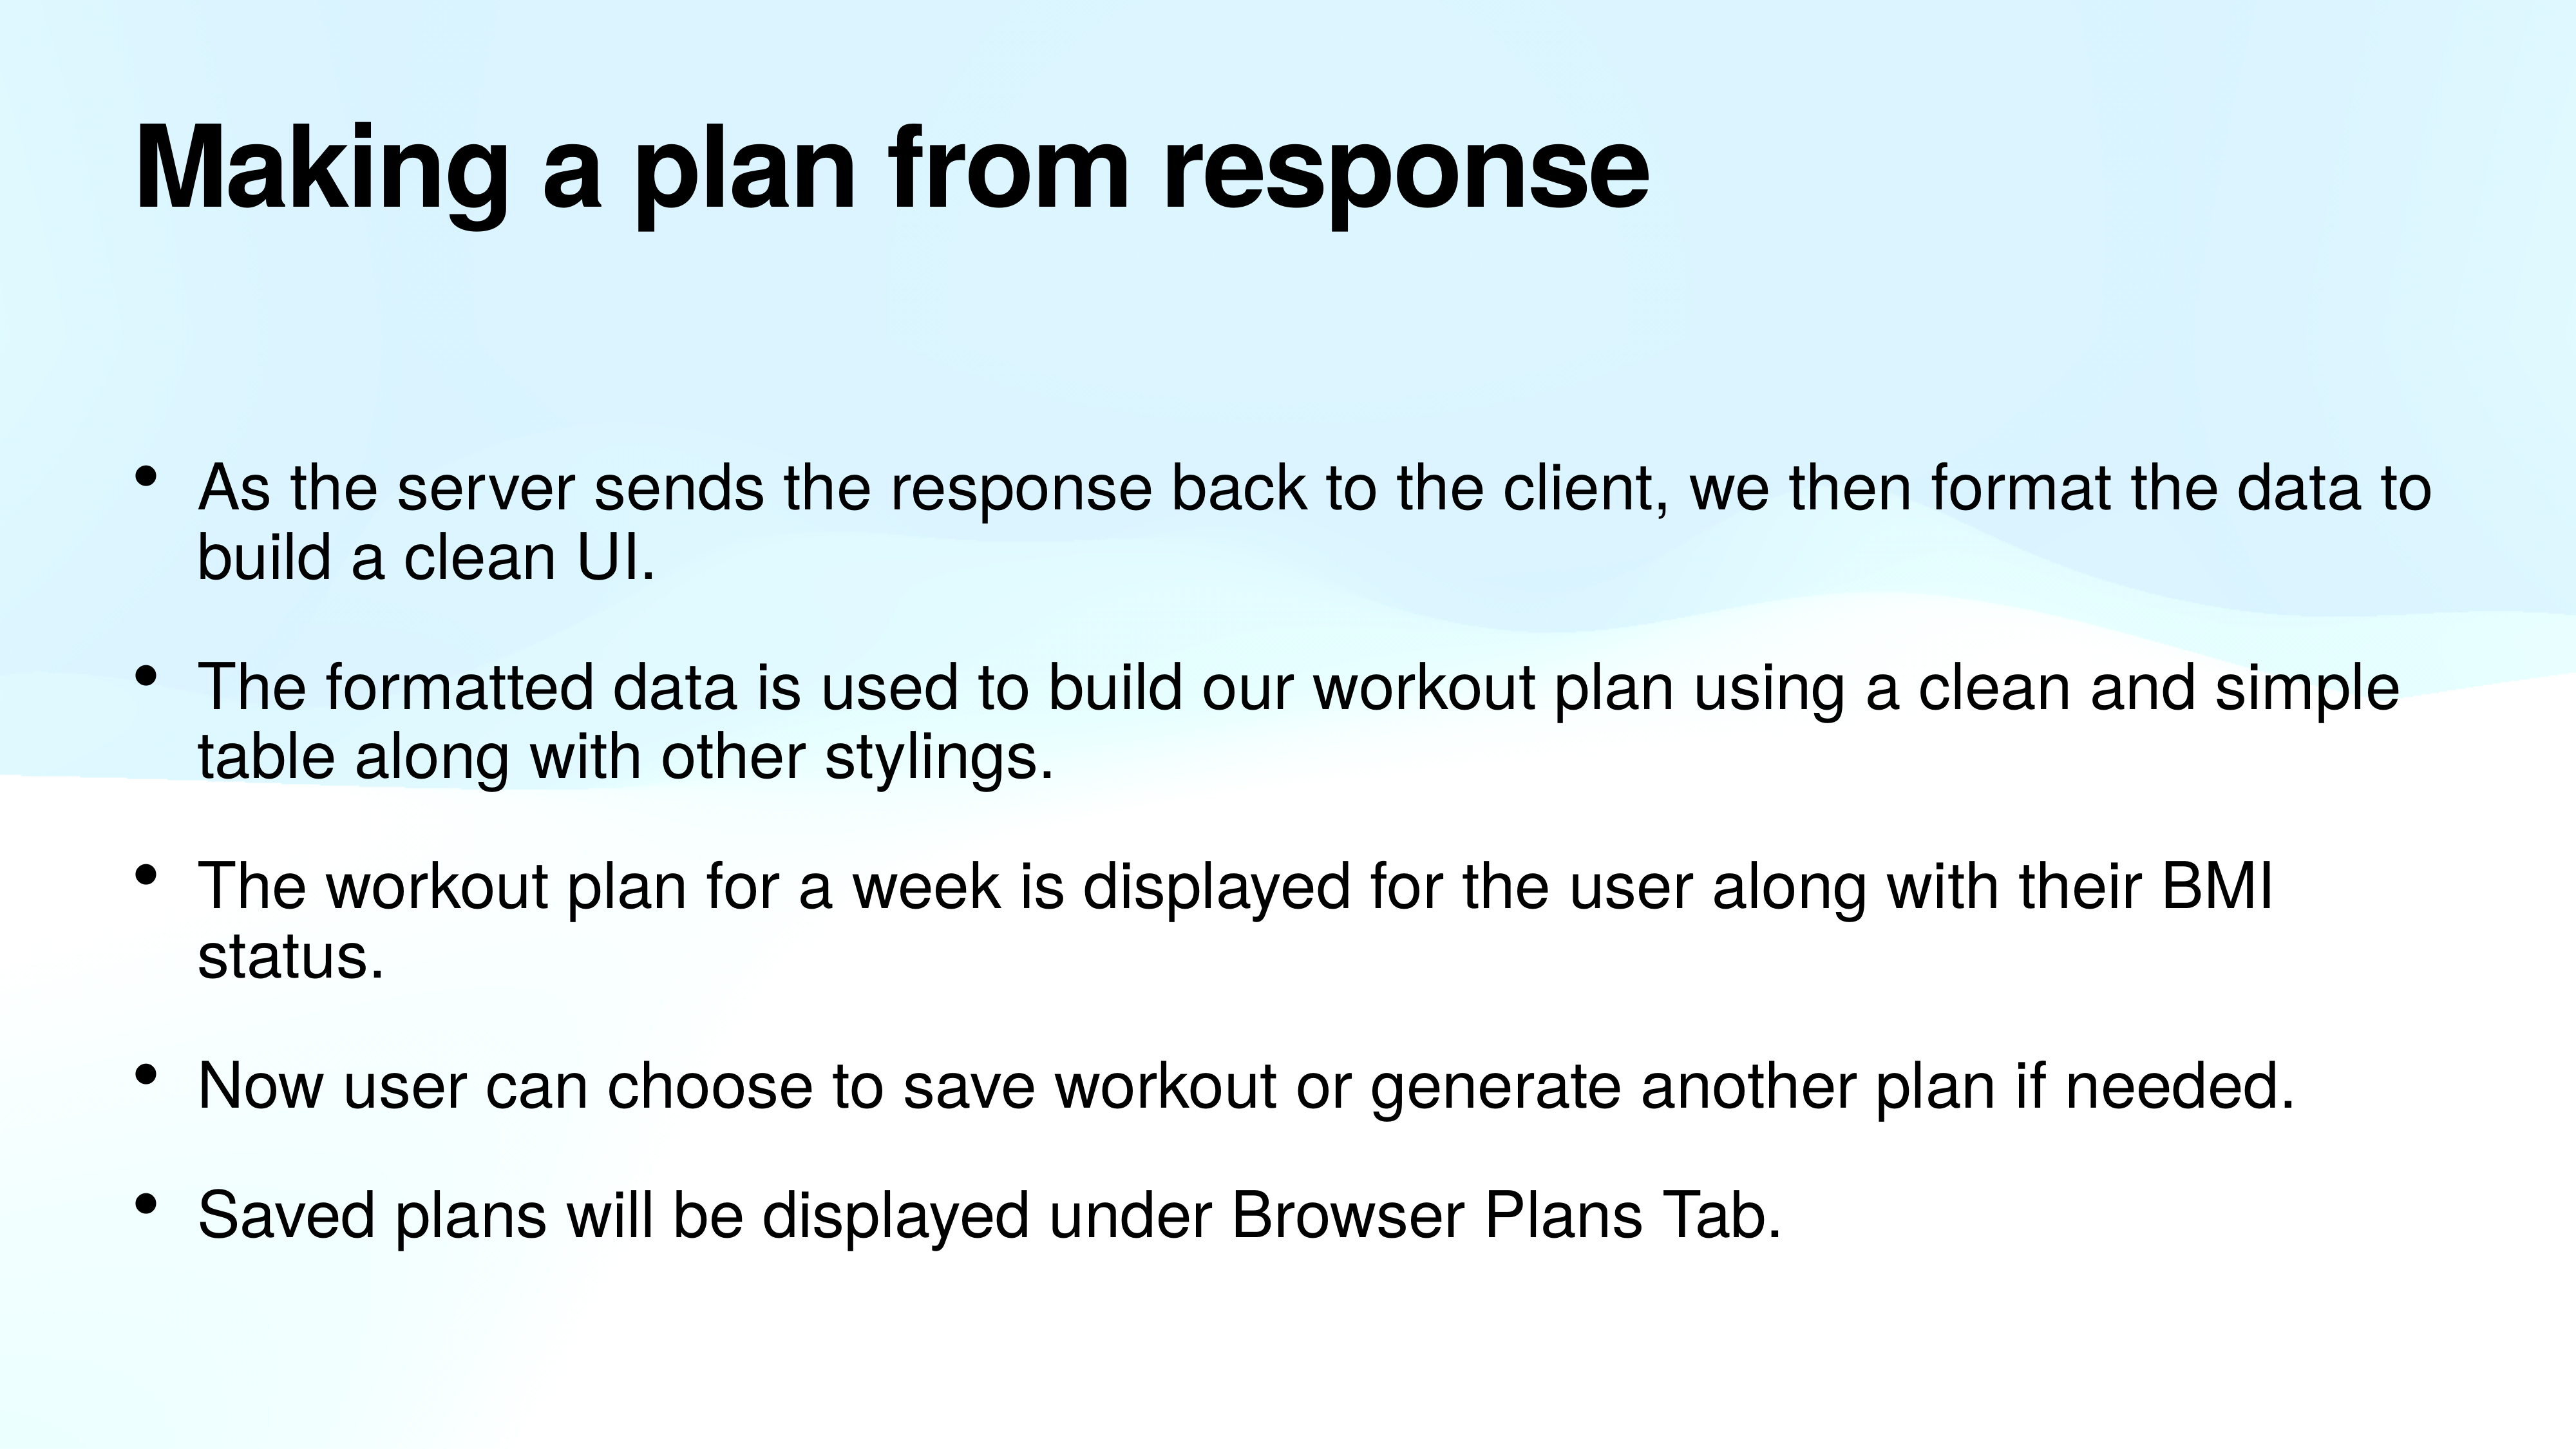

# Making a plan from response
As the server sends the response back to the client, we then format the data to build a clean UI.
The formatted data is used to build our workout plan using a clean and simple table along with other stylings.
The workout plan for a week is displayed for the user along with their BMI status.
Now user can choose to save workout or generate another plan if needed.
Saved plans will be displayed under Browser Plans Tab.